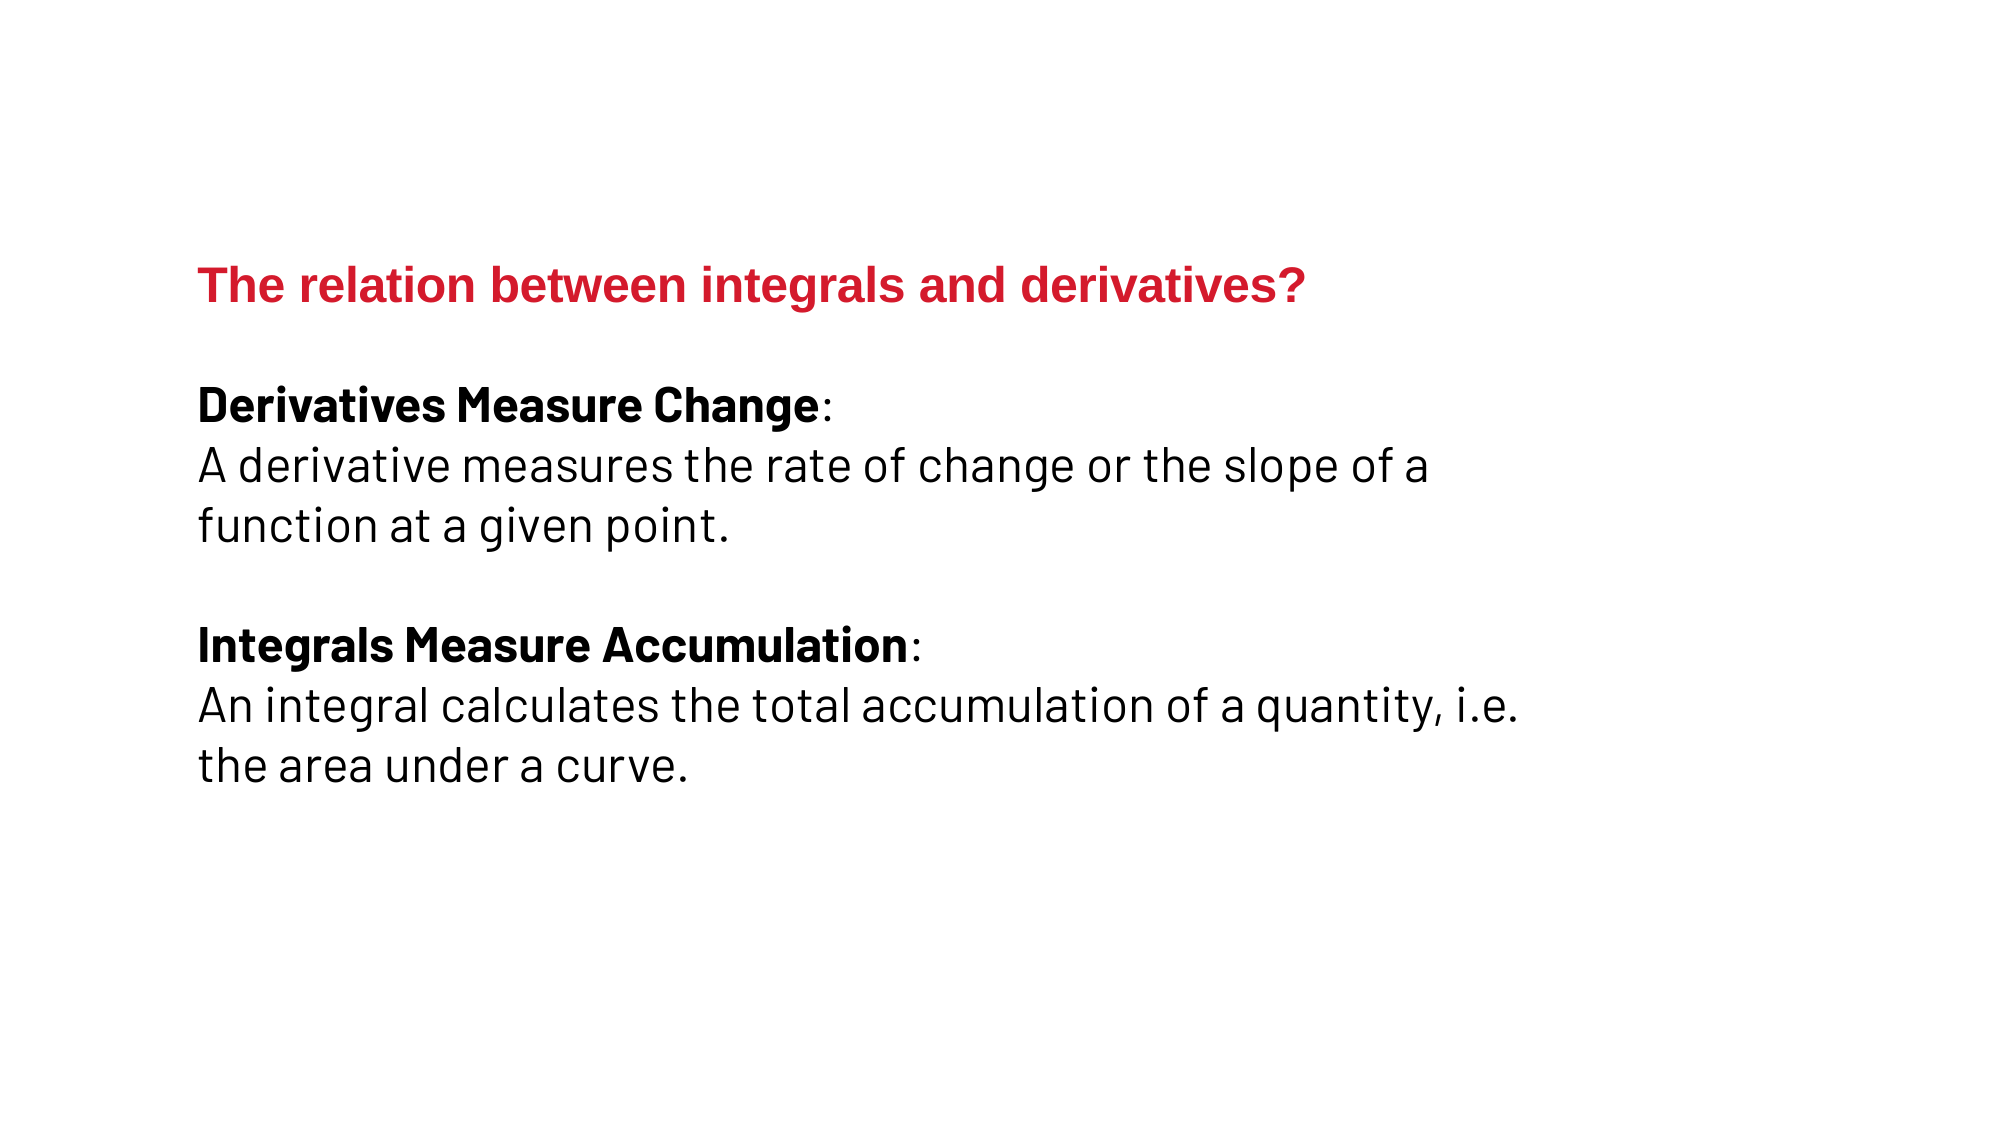

The relation between integrals and derivatives?

Derivatives Measure Change:
A derivative measures the rate of change or the slope of a function at a given point.

Integrals Measure Accumulation:
An integral calculates the total accumulation of a quantity, i.e. the area under a curve.